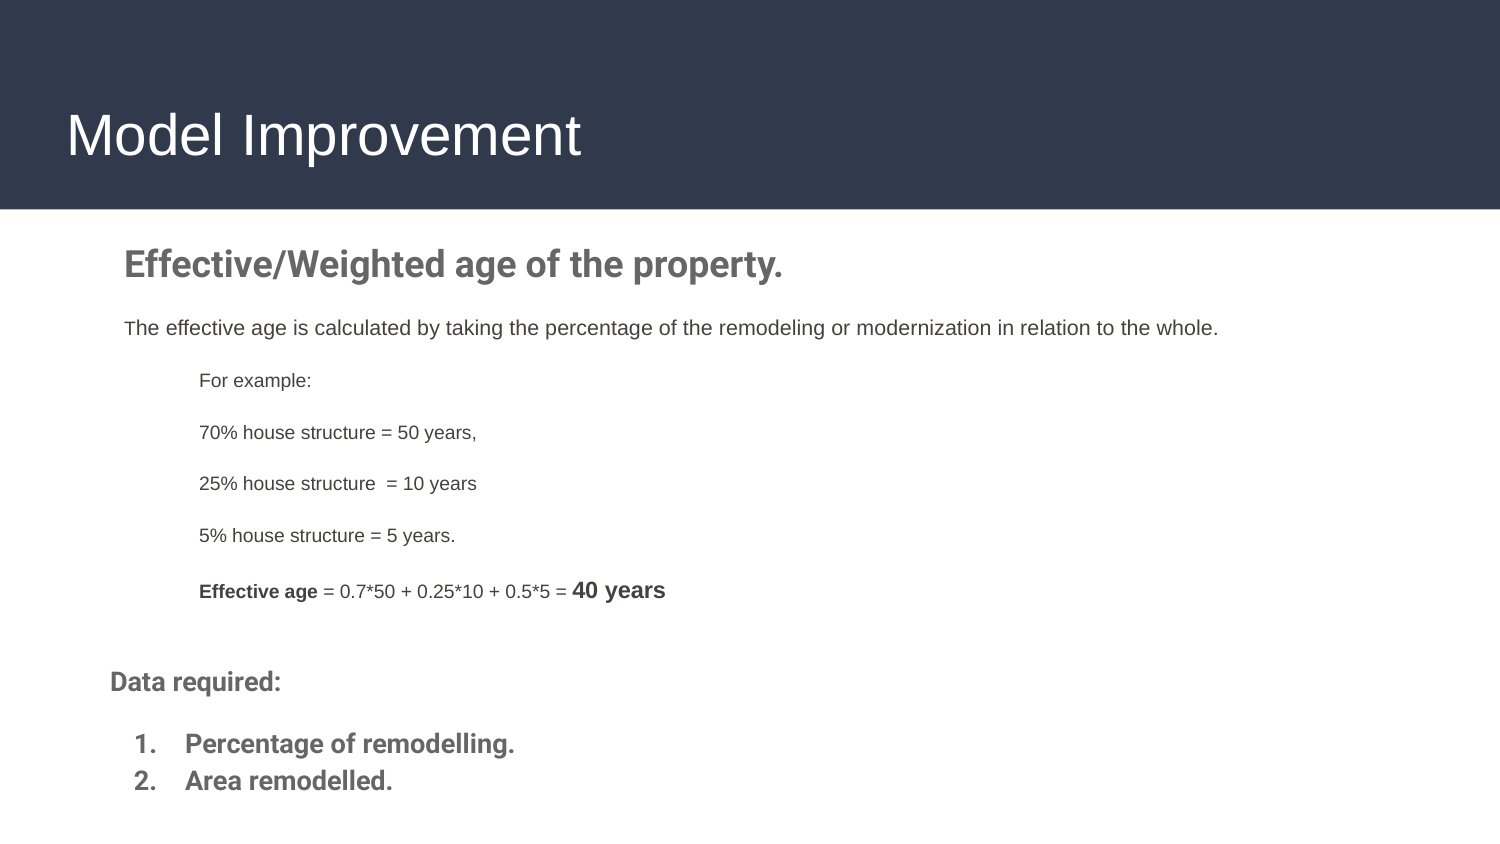

# Model Improvement
Effective/Weighted age of the property.
The effective age is calculated by taking the percentage of the remodeling or modernization in relation to the whole.
For example:
70% house structure = 50 years,
25% house structure  = 10 years
5% house structure = 5 years.
Effective age = 0.7*50 + 0.25*10 + 0.5*5 = 40 years

Data required:
Percentage of remodelling.
Area remodelled.